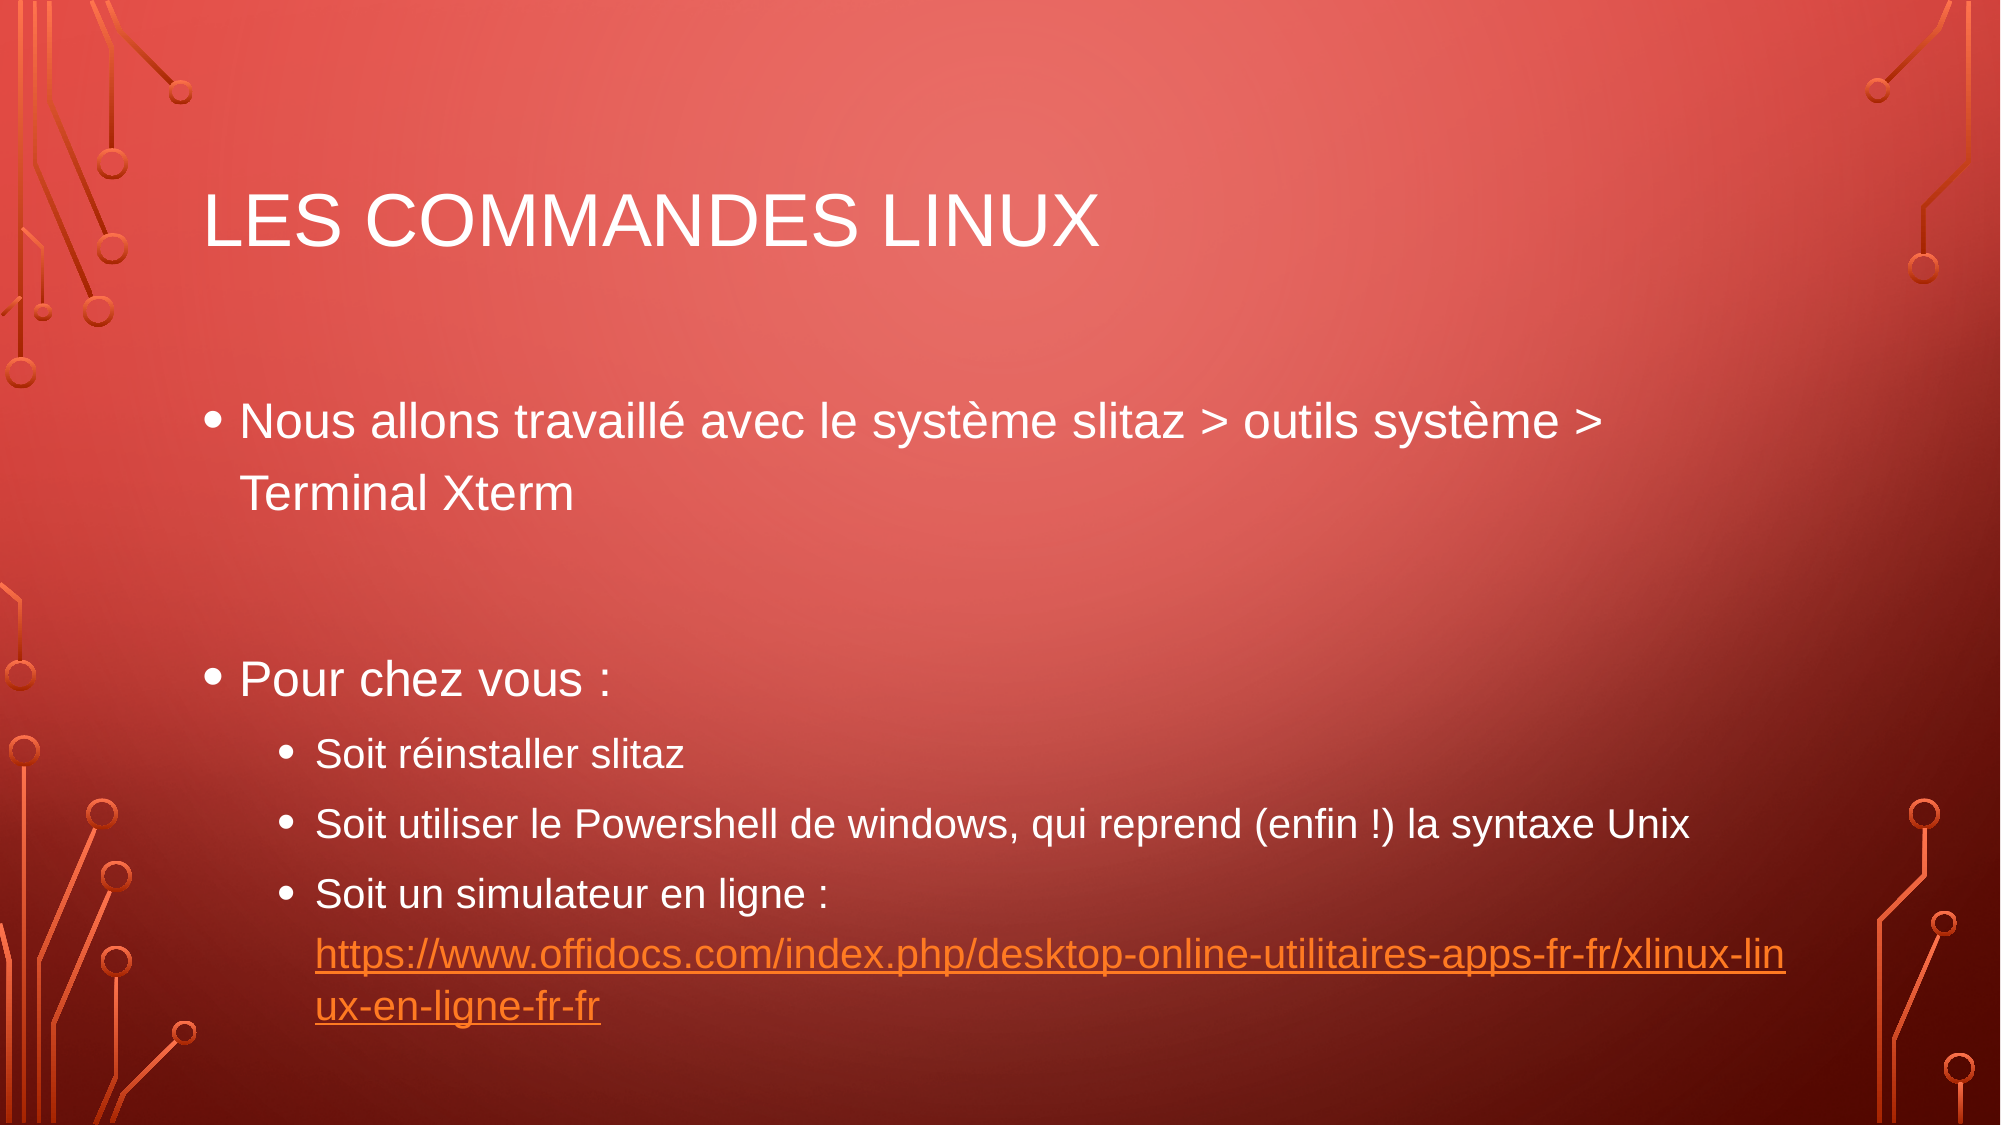

# Les commandes LINUX
Nous allons travaillé avec le système slitaz > outils système > Terminal Xterm

Pour chez vous :
Soit réinstaller slitaz
Soit utiliser le Powershell de windows, qui reprend (enfin !) la syntaxe Unix
Soit un simulateur en ligne : https://www.offidocs.com/index.php/desktop-online-utilitaires-apps-fr-fr/xlinux-linux-en-ligne-fr-fr